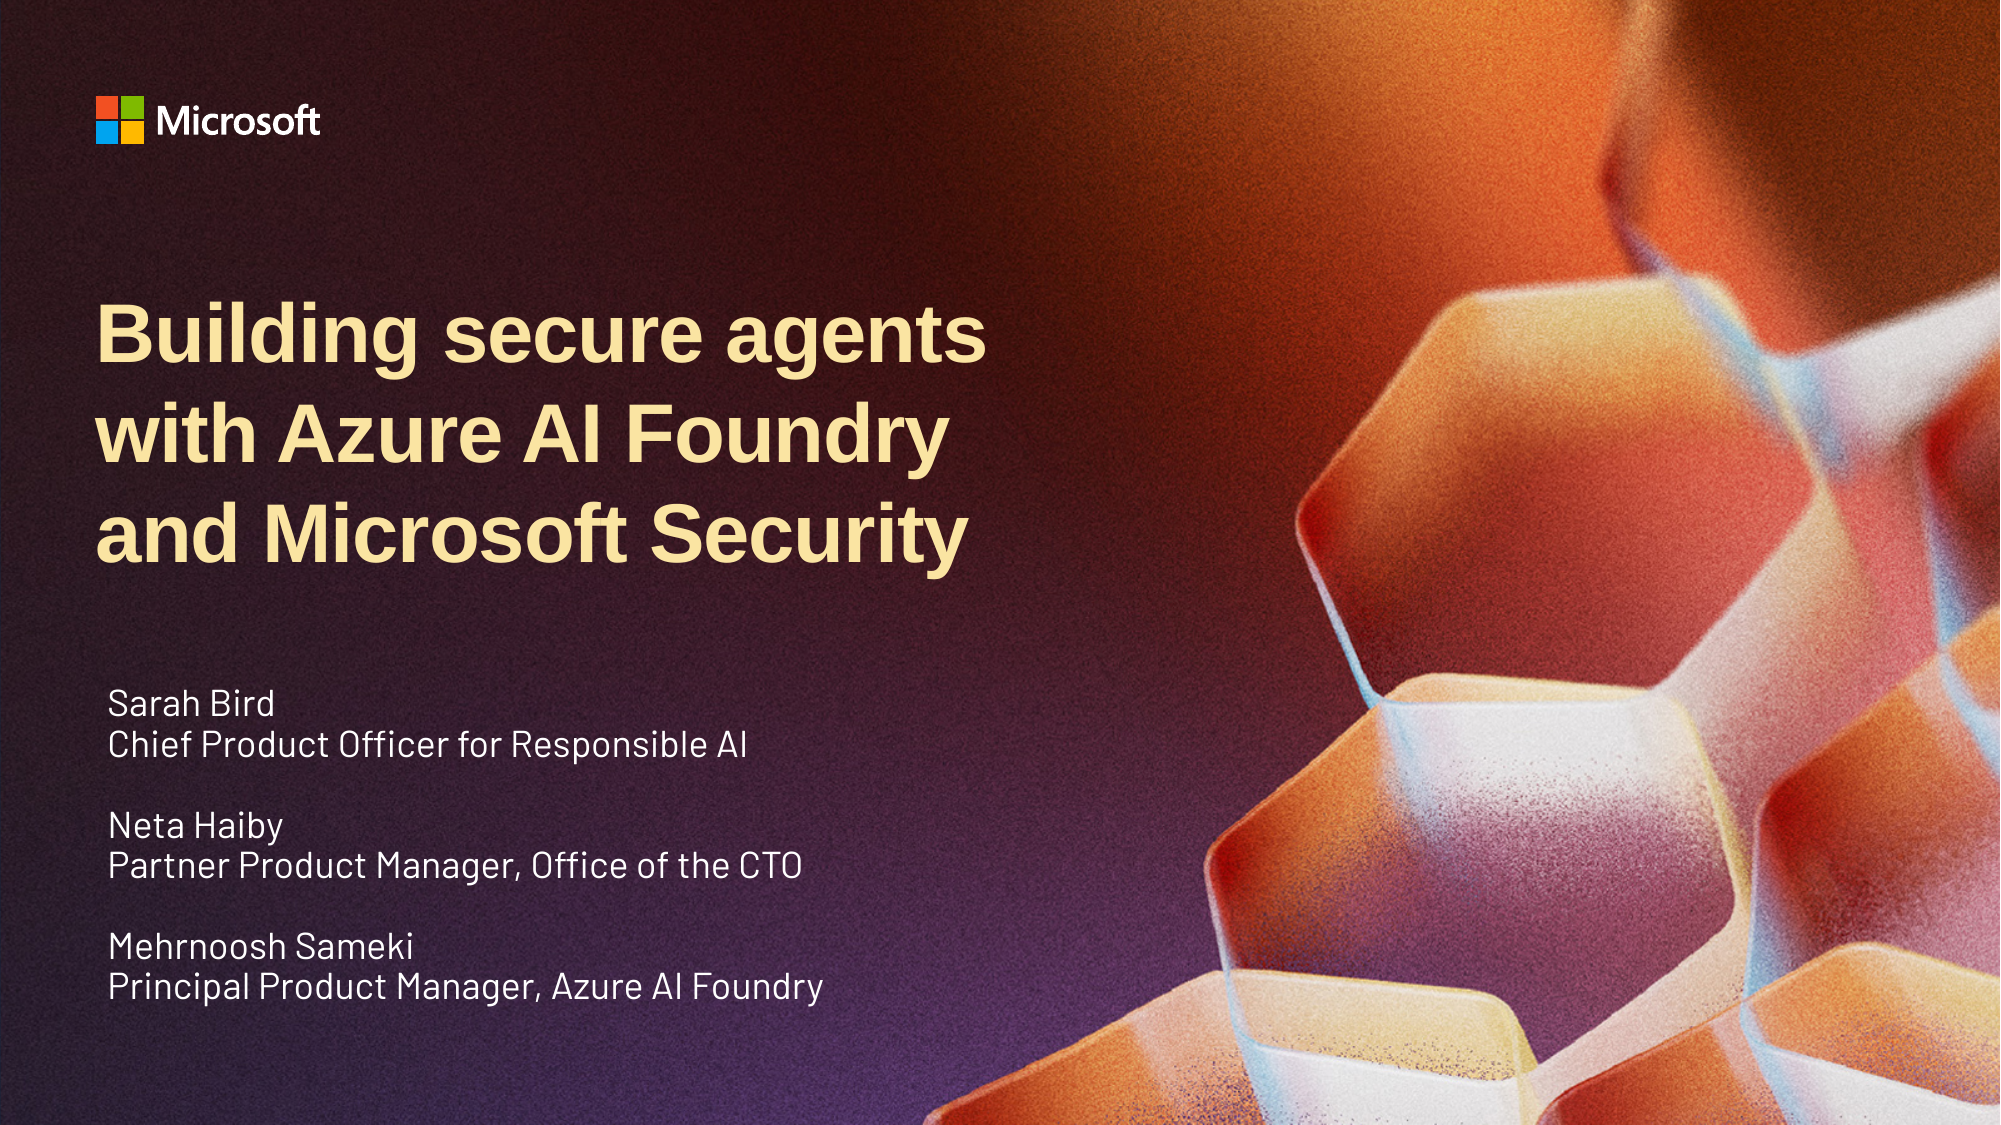

# Building secure agents with Azure AI Foundry and Microsoft Security
Sarah Bird
Chief Product Officer for Responsible AI

Neta Haiby
Partner Product Manager, Office of the CTO

Mehrnoosh Sameki
Principal Product Manager, Azure AI Foundry